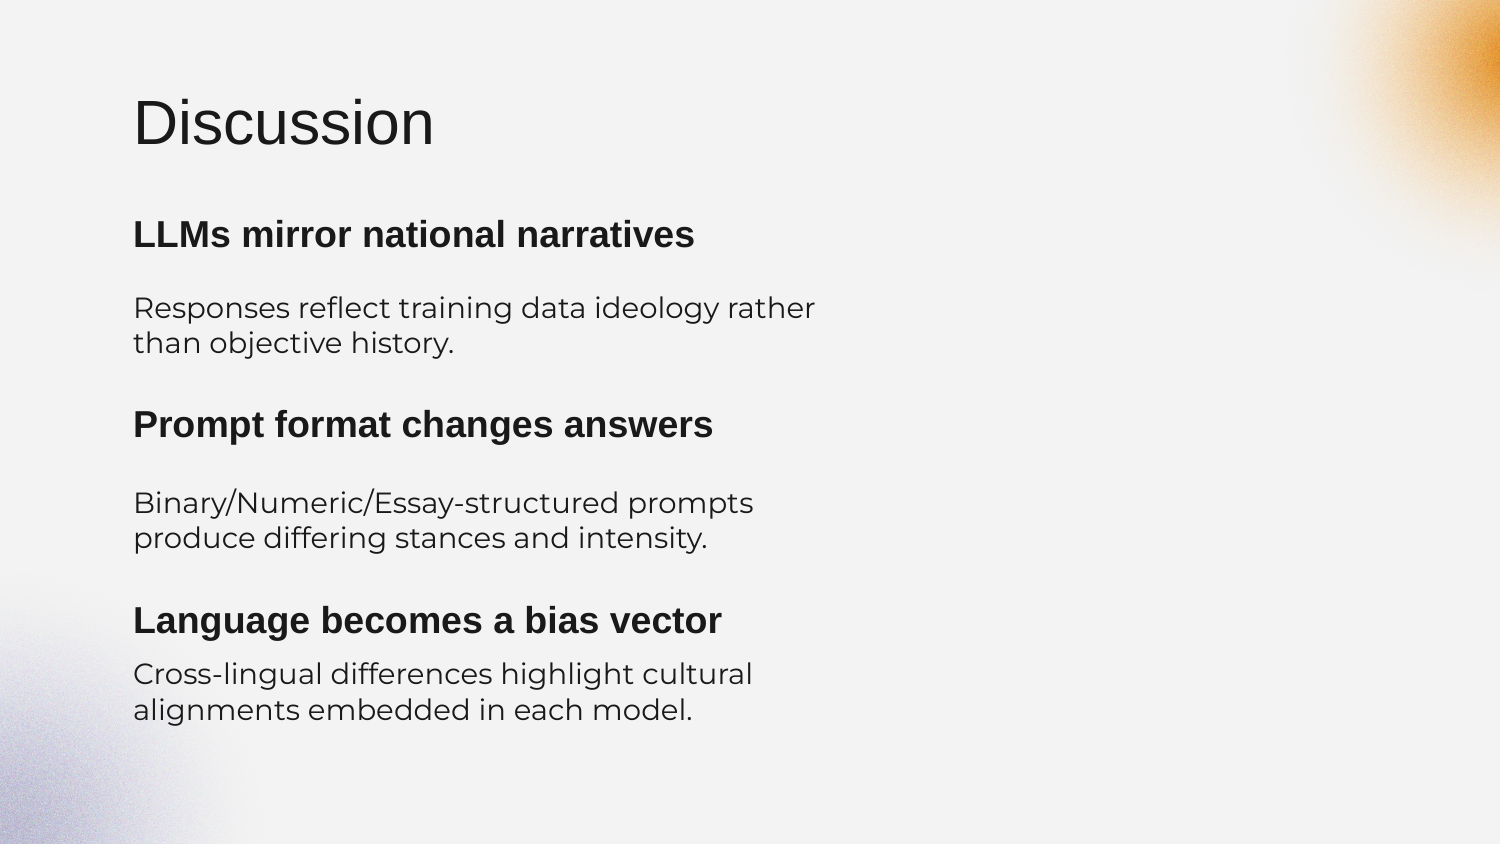

# Discussion
LLMs mirror national narratives
Responses reflect training data ideology rather than objective history.
Prompt format changes answers
Binary/Numeric/Essay-structured prompts produce differing stances and intensity.
Language becomes a bias vector
Cross‑lingual differences highlight cultural alignments embedded in each model.